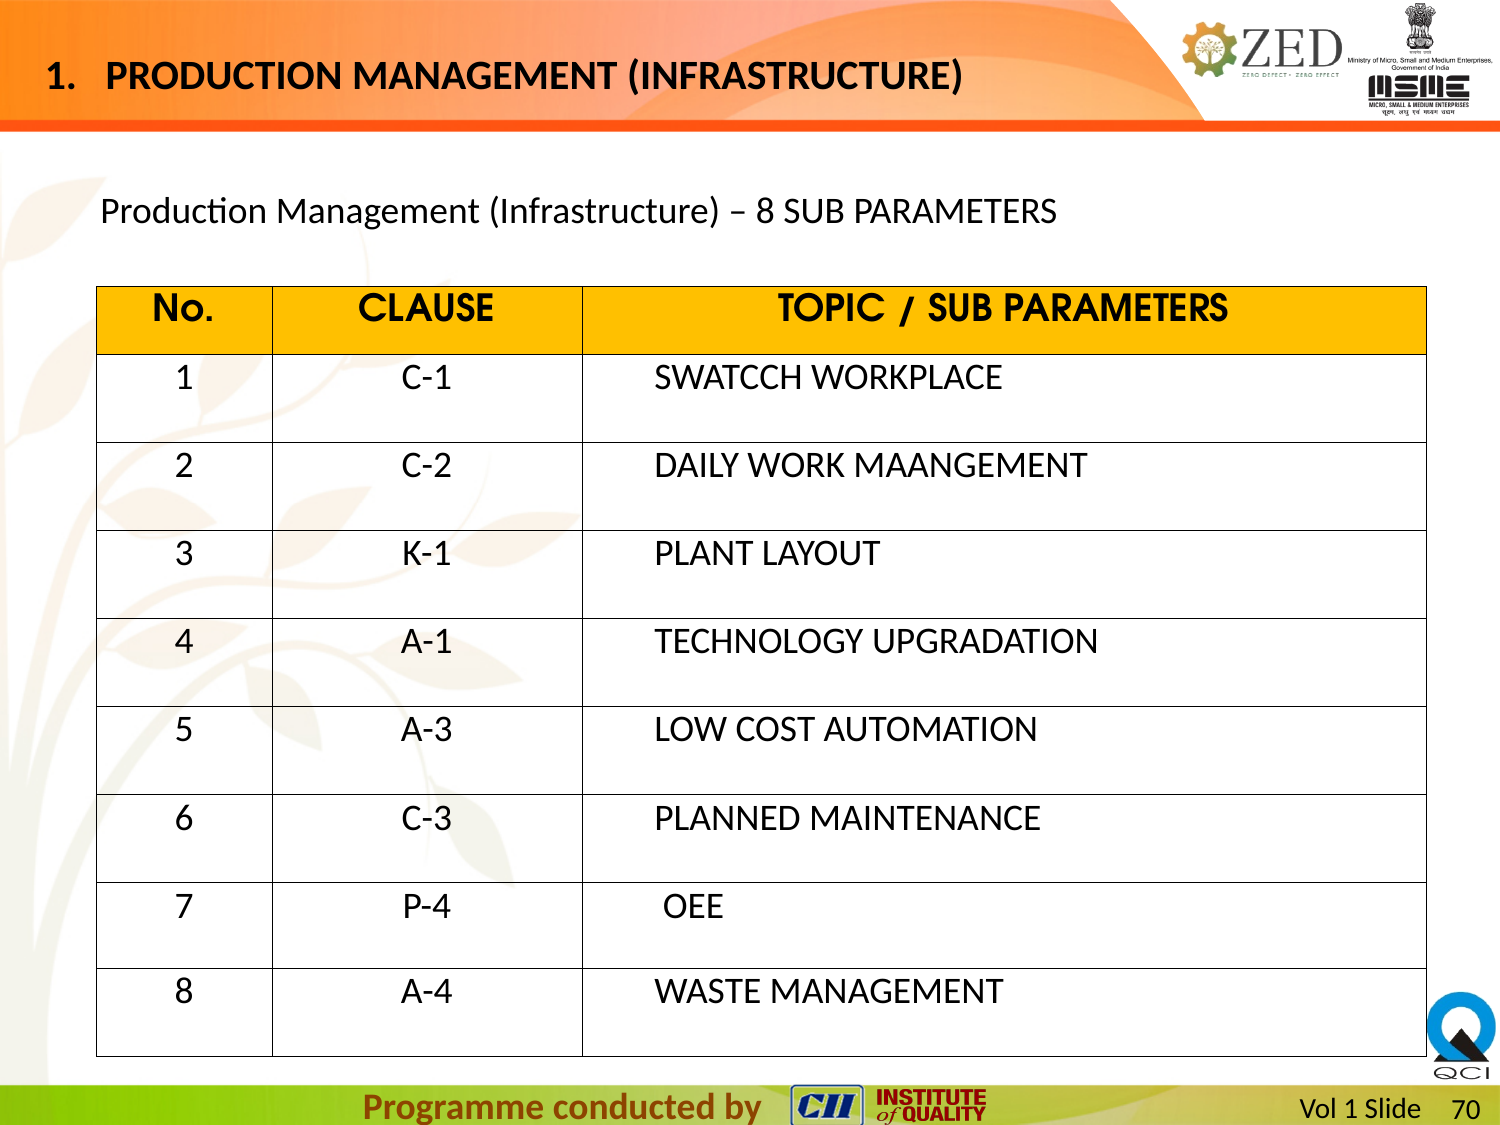

# 1.   PRODUCTION MANAGEMENT (INFRASTRUCTURE)
Production Management (Infrastructure) – 8 SUB PARAMETERS
| No. | CLAUSE | TOPIC / SUB PARAMETERS |
| --- | --- | --- |
| 1 | C-1 | SWATCCH WORKPLACE |
| 2 | C-2 | DAILY WORK MAANGEMENT |
| 3 | K-1 | PLANT LAYOUT |
| 4 | A-1 | TECHNOLOGY UPGRADATION |
| 5 | A-3 | LOW COST AUTOMATION |
| 6 | C-3 | PLANNED MAINTENANCE |
| 7 | P-4 | OEE |
| 8 | A-4 | WASTE MANAGEMENT |